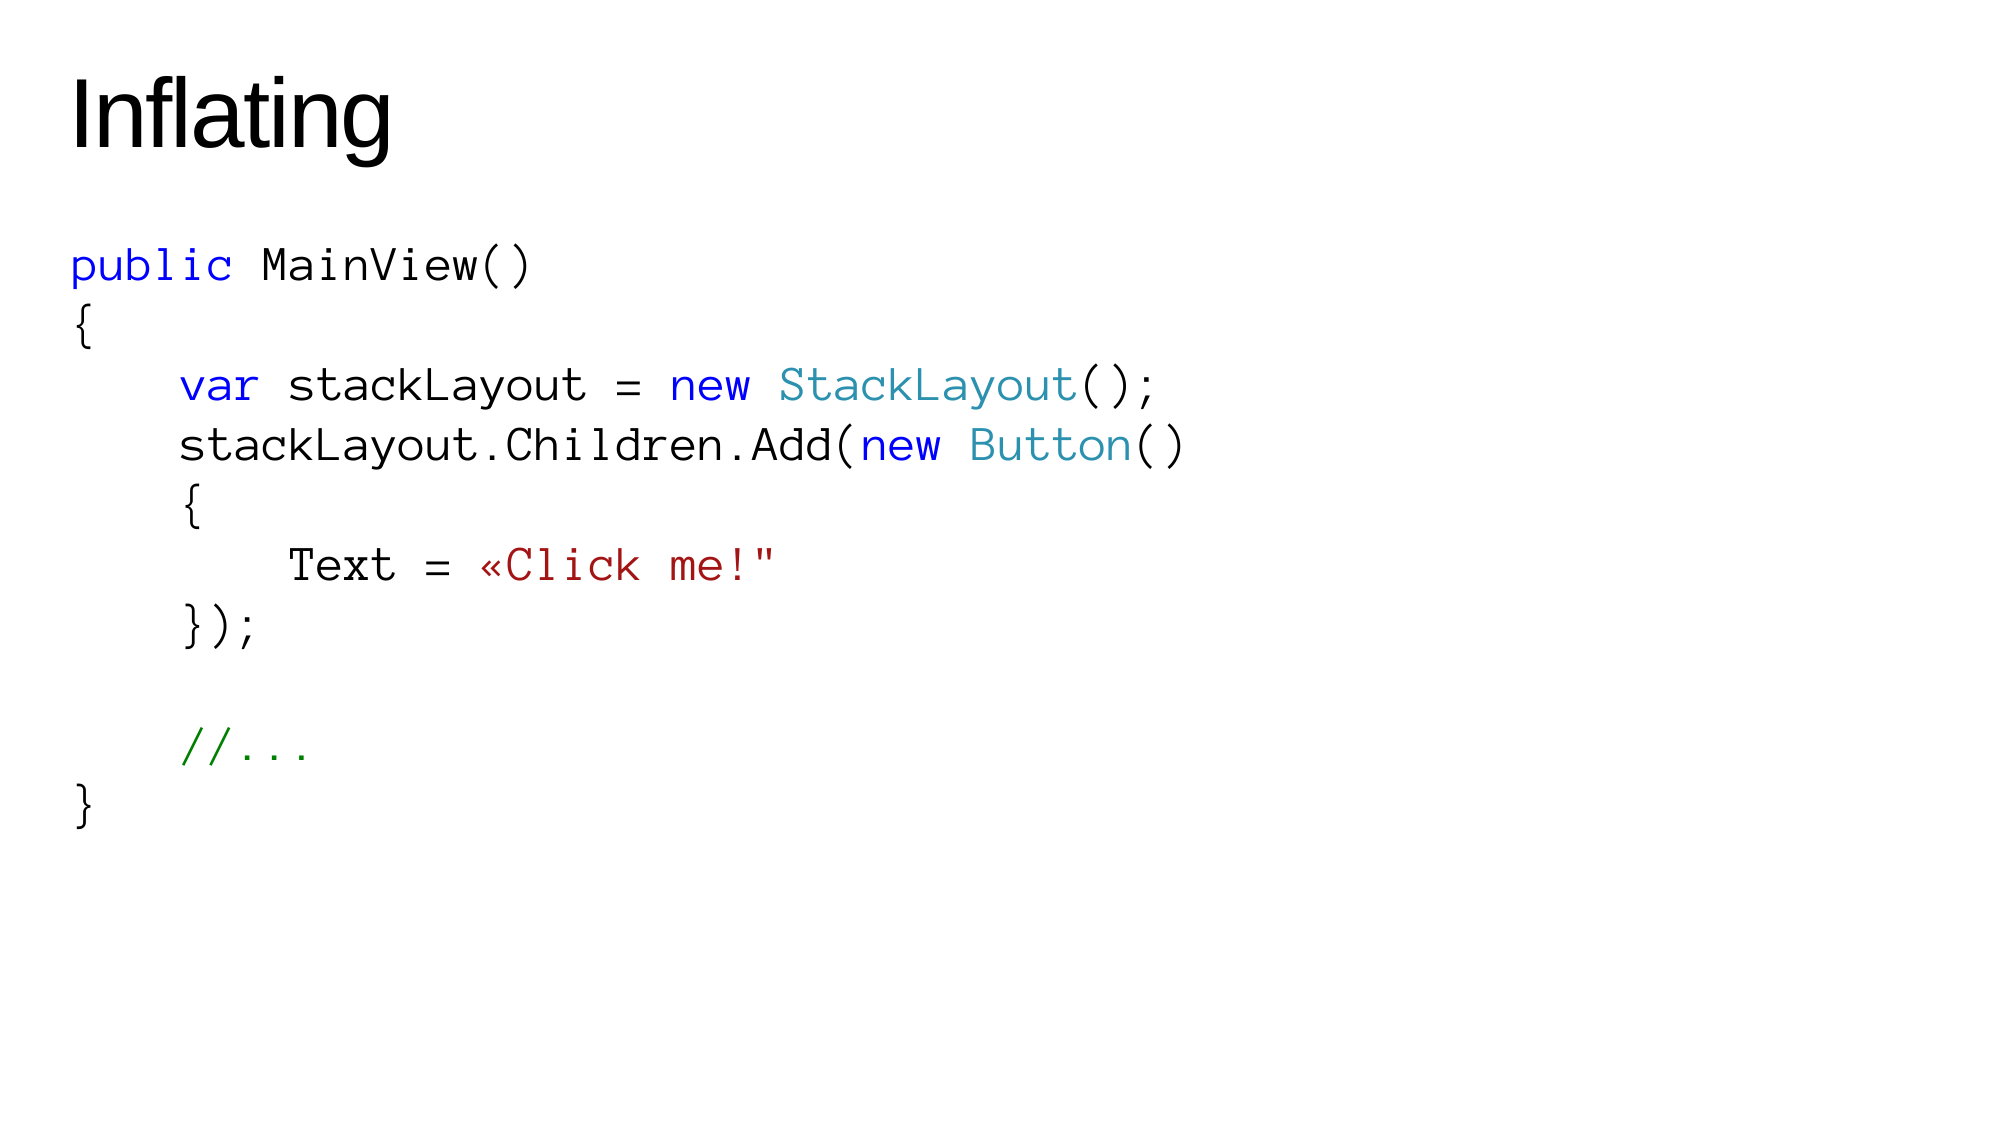

# Inflating
public MainView()
{
    var stackLayout = new StackLayout();
    stackLayout.Children.Add(new Button()
    {
        Text = «Click me!"
    });

    //...
}